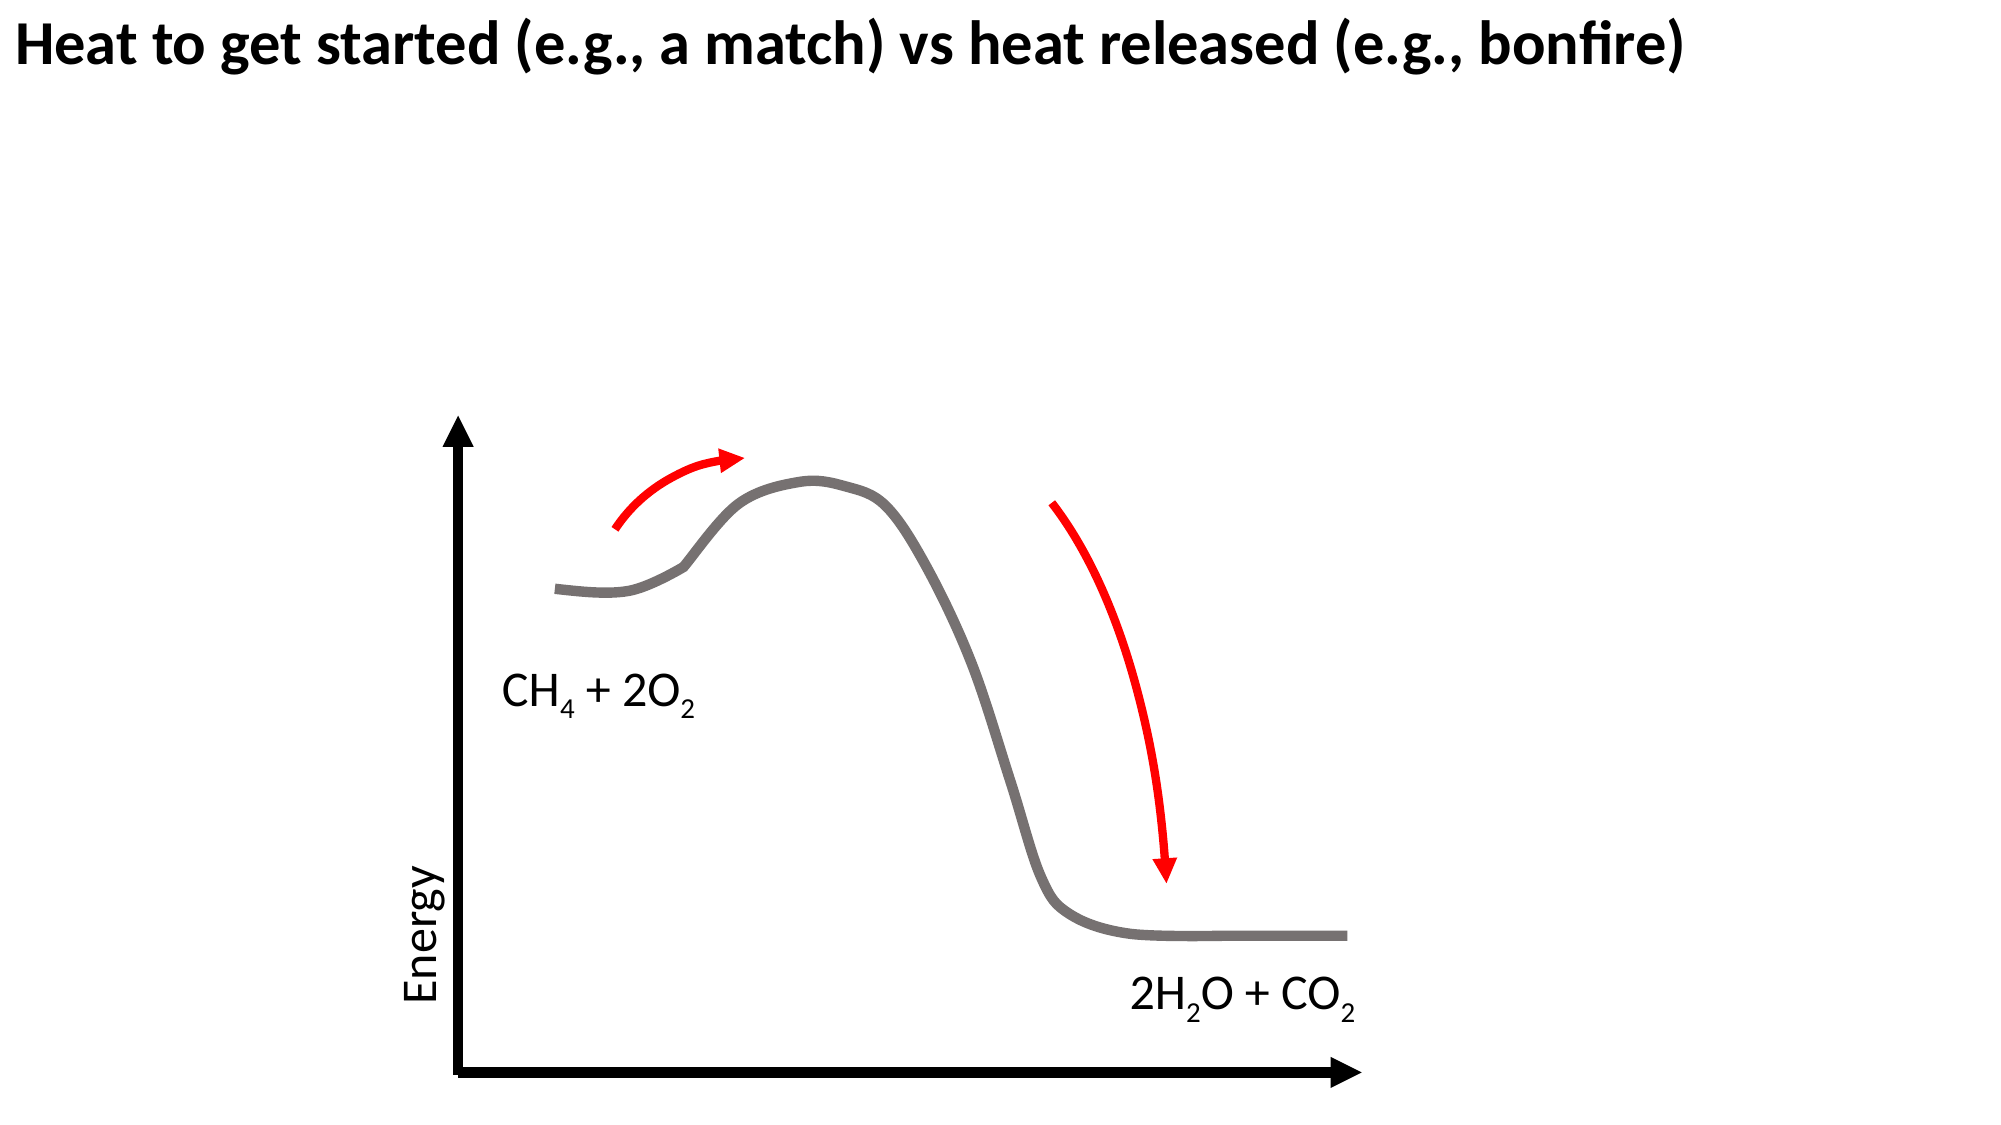

# Heat to get started (e.g., a match) vs heat released (e.g., bonfire)
Energy

2H2O + CO2

CH4 + 2O2